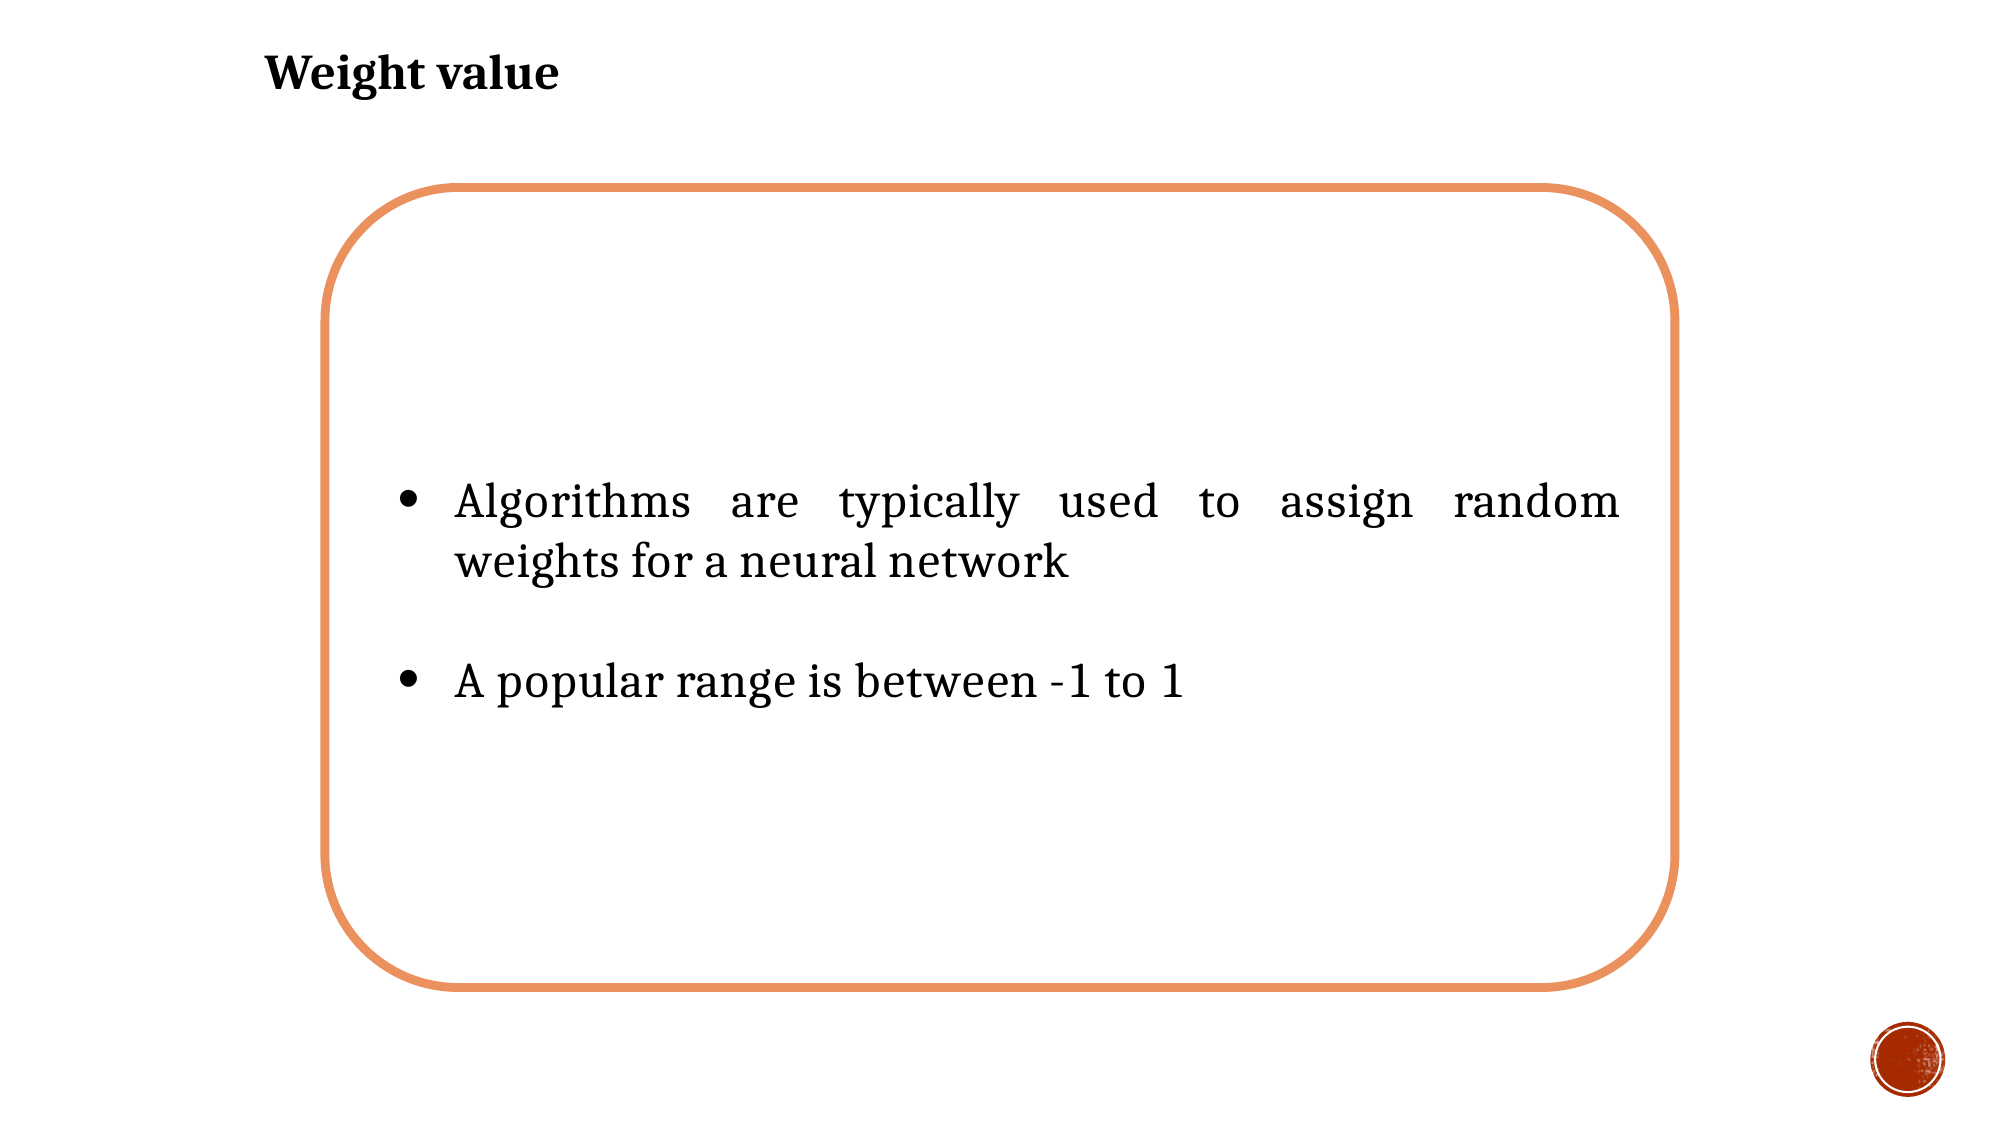

Weight value
Algorithms are typically used to assign random weights for a neural network

A popular range is between -1 to 1